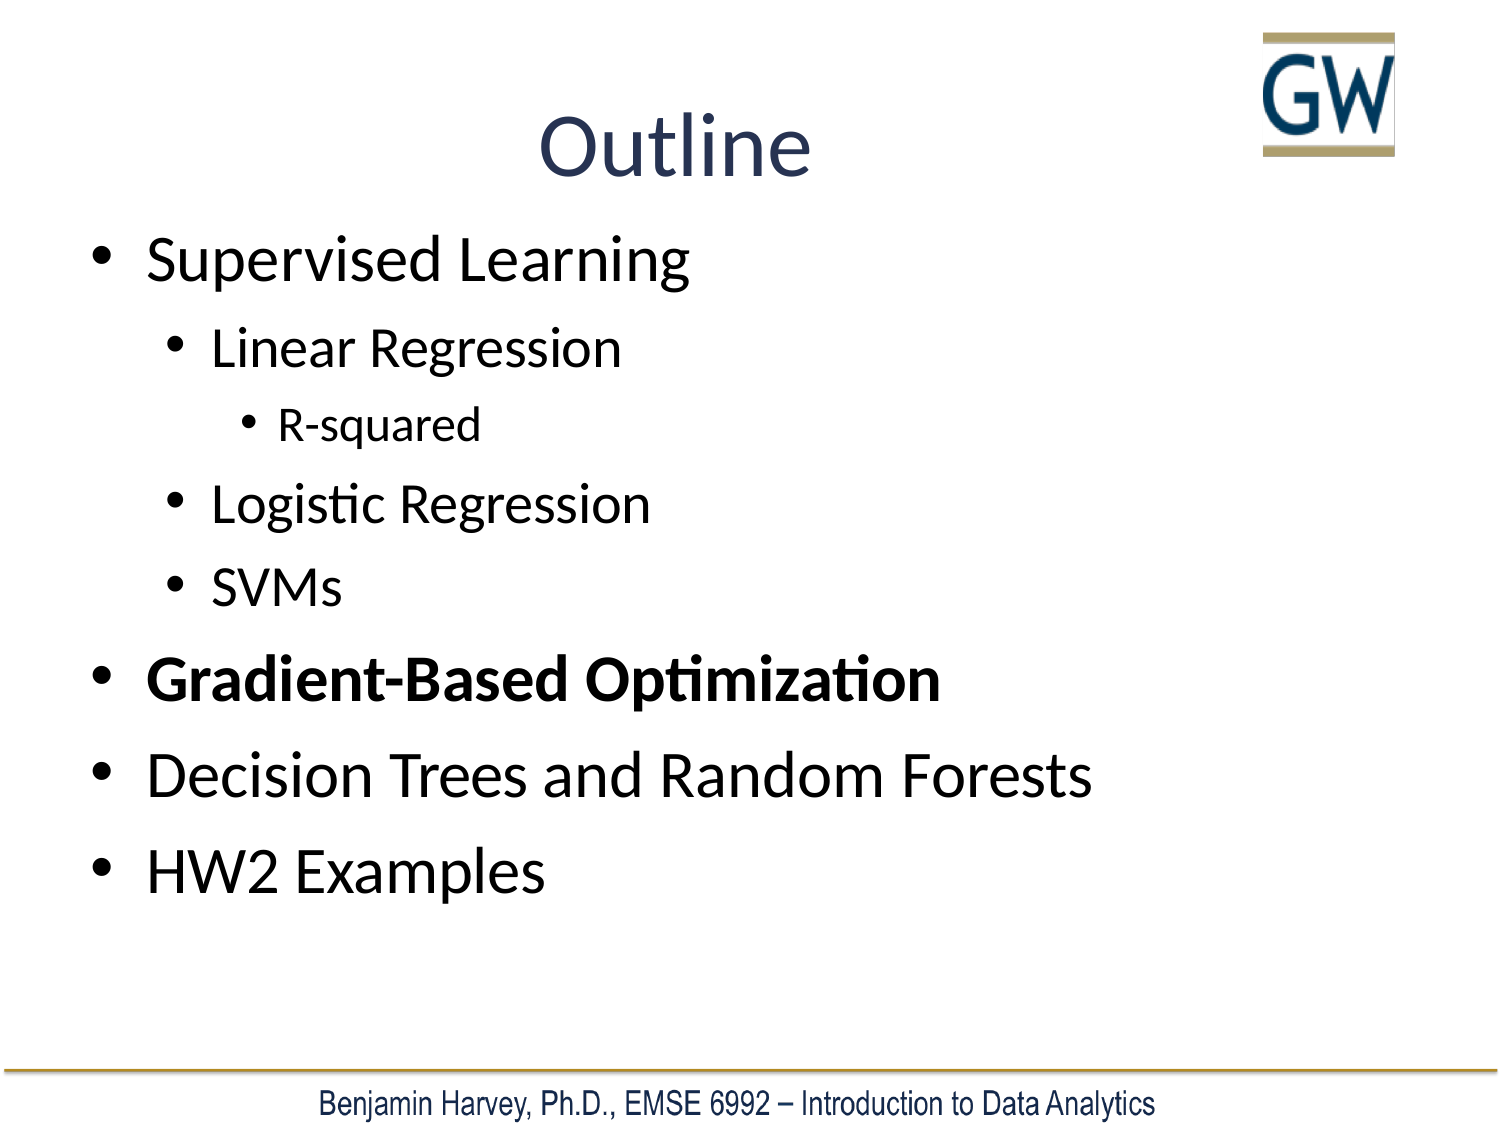

# Outline
Supervised Learning
Linear Regression
R-squared
Logistic Regression
SVMs
Gradient-Based Optimization
Decision Trees and Random Forests
HW2 Examples